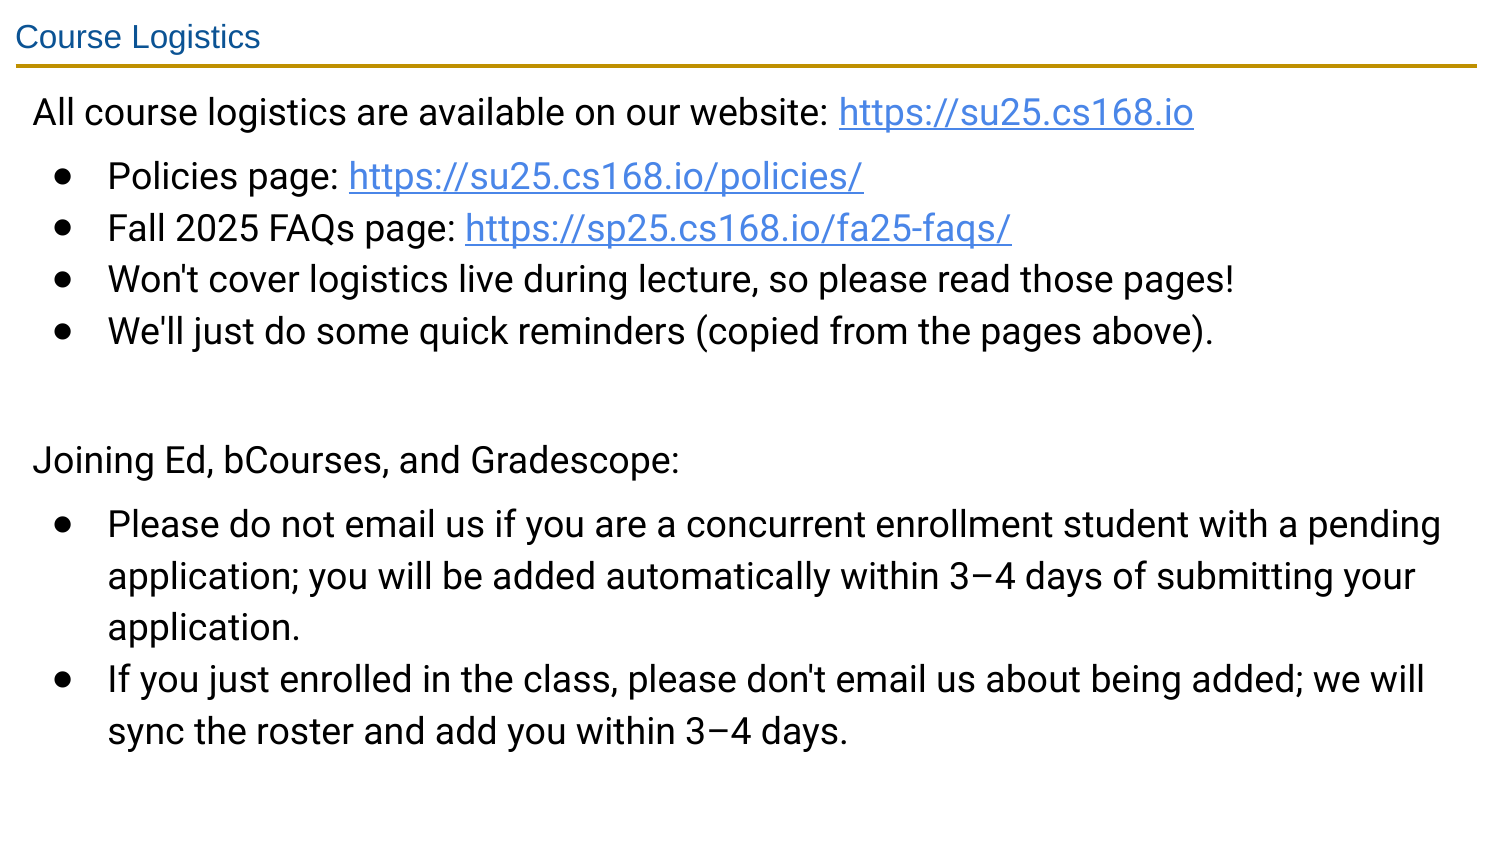

# Course Logistics
All course logistics are available on our website: https://su25.cs168.io
Policies page: https://su25.cs168.io/policies/
Fall 2025 FAQs page: https://sp25.cs168.io/fa25-faqs/
Won't cover logistics live during lecture, so please read those pages!
We'll just do some quick reminders (copied from the pages above).

Joining Ed, bCourses, and Gradescope:
Please do not email us if you are a concurrent enrollment student with a pending application; you will be added automatically within 3–4 days of submitting your application.
If you just enrolled in the class, please don't email us about being added; we will sync the roster and add you within 3–4 days.